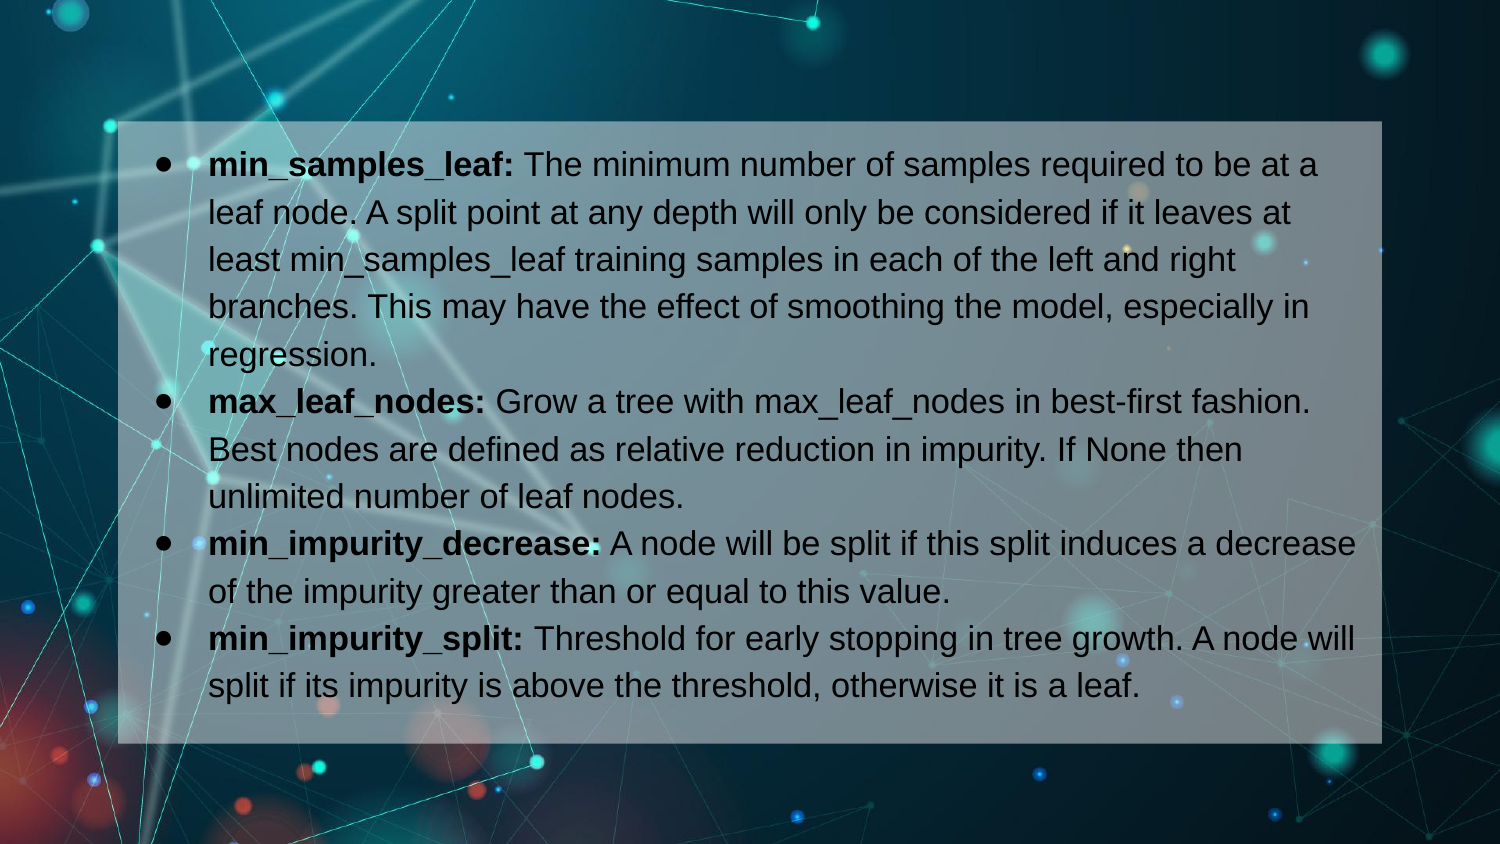

min_samples_leaf: The minimum number of samples required to be at a leaf node. A split point at any depth will only be considered if it leaves at least min_samples_leaf training samples in each of the left and right branches. This may have the effect of smoothing the model, especially in regression.
max_leaf_nodes: Grow a tree with max_leaf_nodes in best-first fashion. Best nodes are defined as relative reduction in impurity. If None then unlimited number of leaf nodes.
min_impurity_decrease: A node will be split if this split induces a decrease of the impurity greater than or equal to this value.
min_impurity_split: Threshold for early stopping in tree growth. A node will split if its impurity is above the threshold, otherwise it is a leaf.